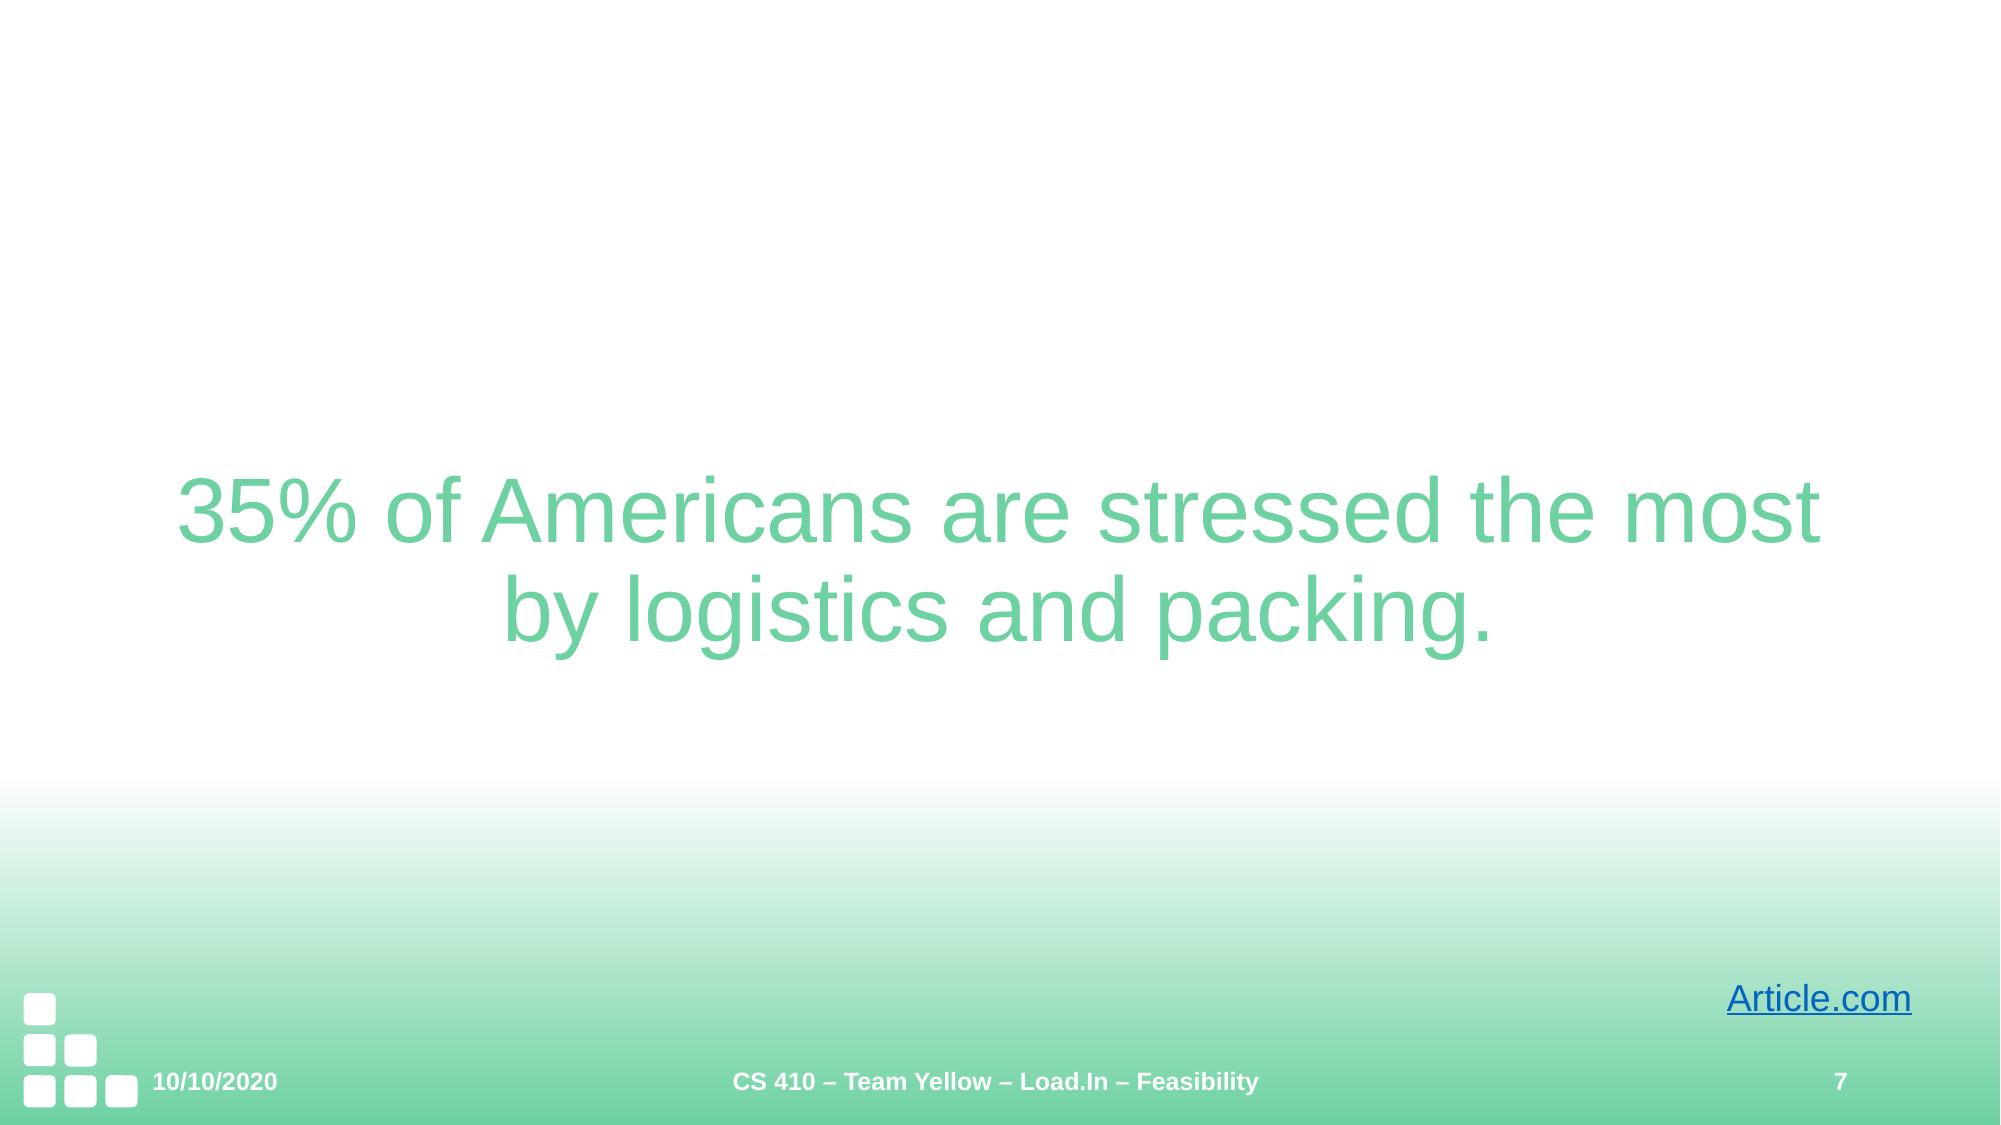

35% of Americans are stressed the most by logistics and packing.

Article.com
10/10/2020
7
CS 410 – Team Yellow – Load.In – Feasibility